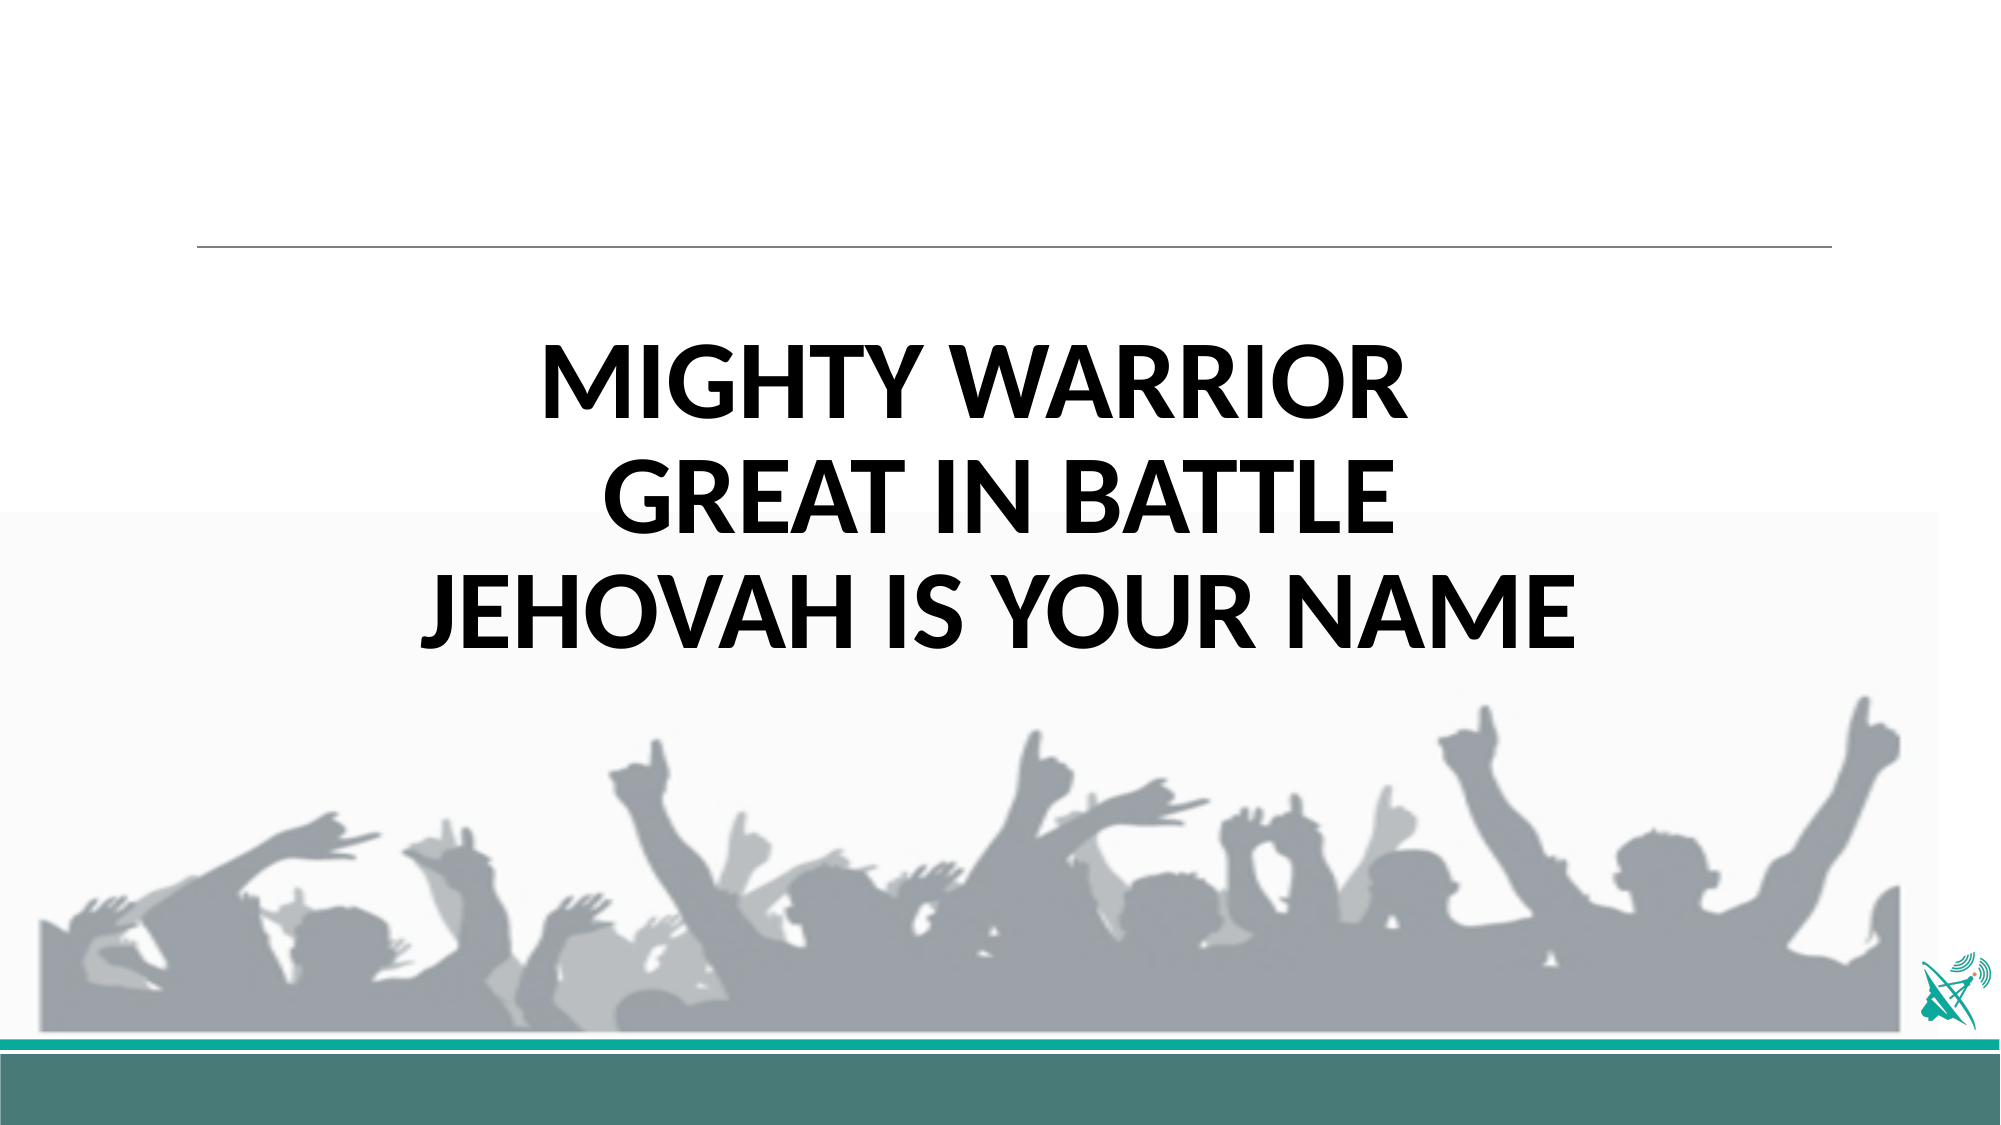

# MIGHTY WARRIOR GREAT IN BATTLE JEHOVAH IS YOUR NAME